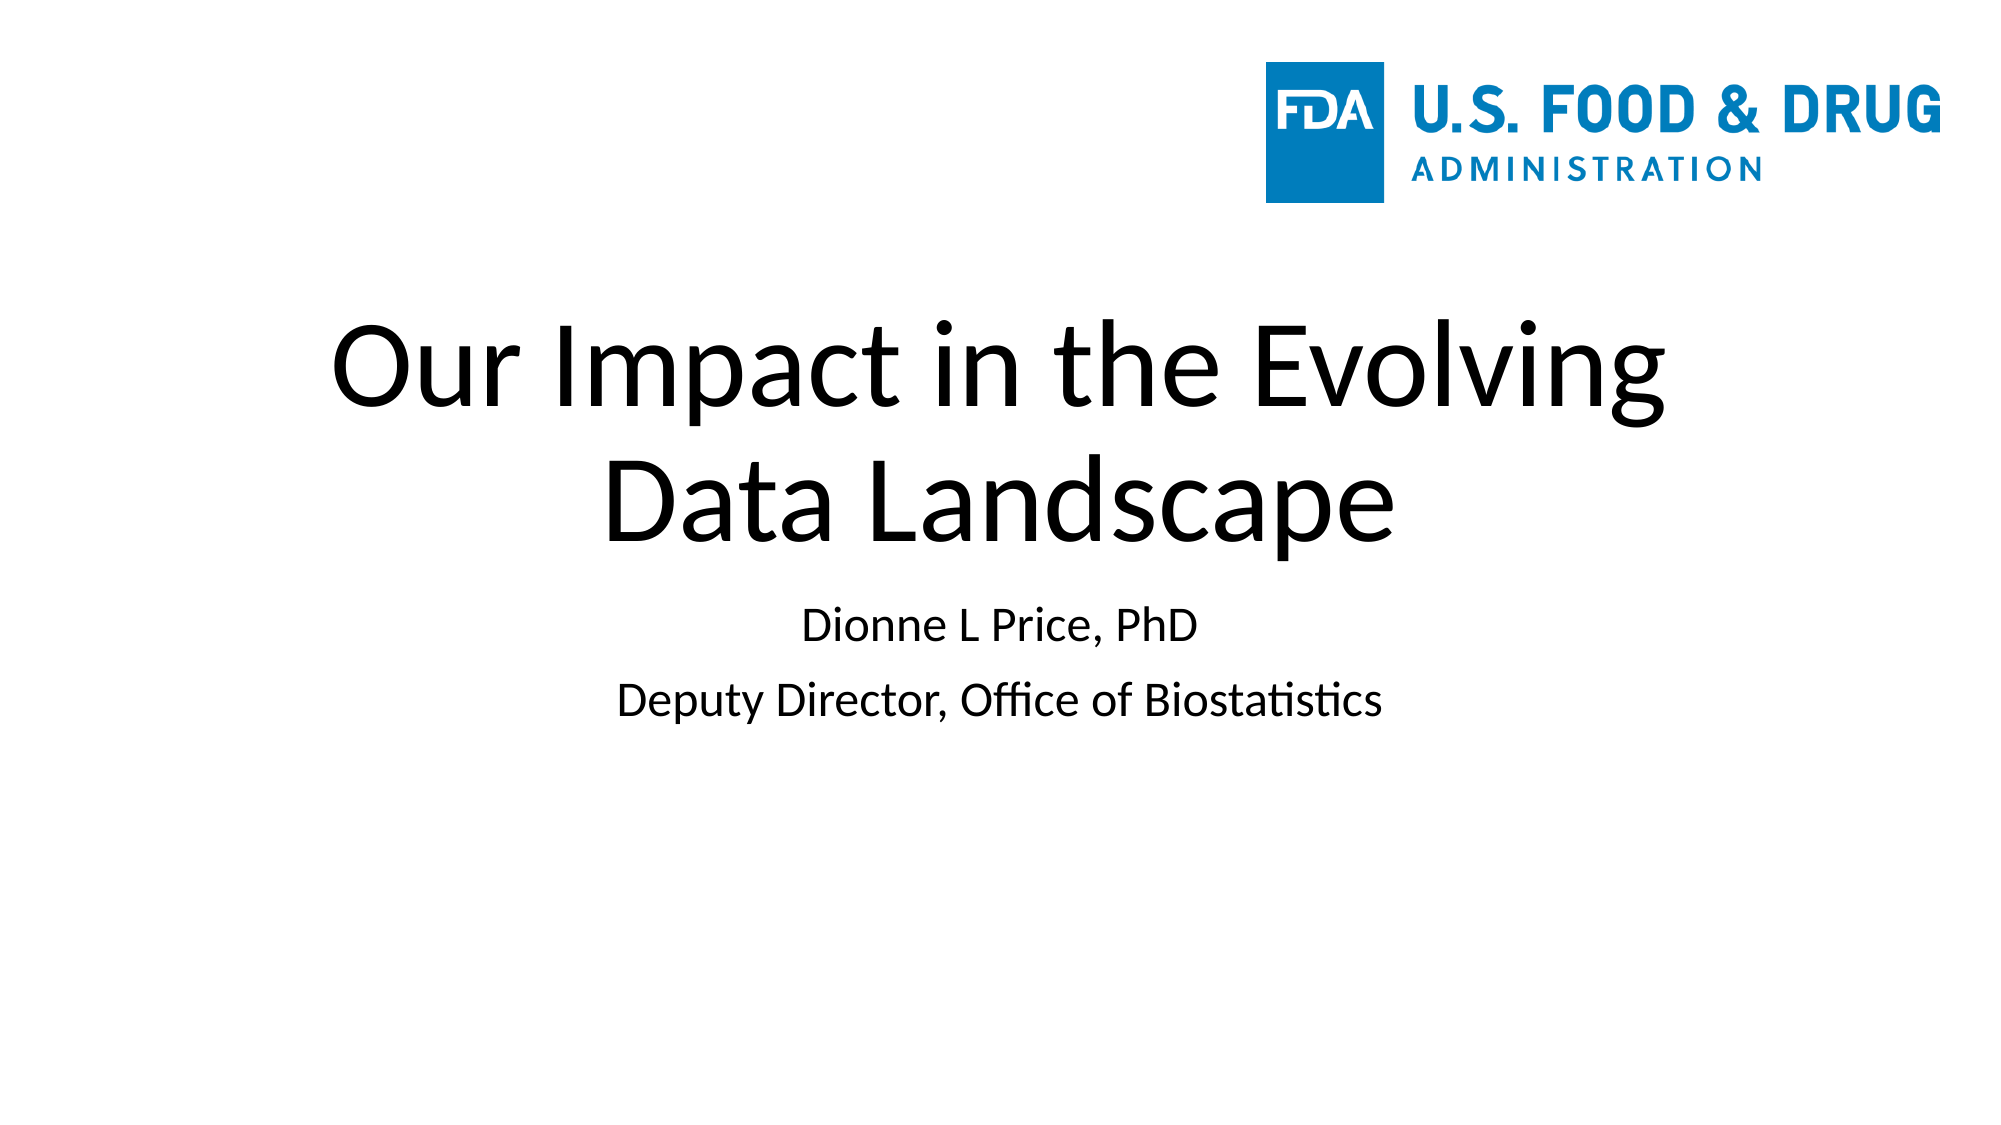

# Our Impact in the Evolving Data Landscape
Dionne L Price, PhD
Deputy Director, Office of Biostatistics